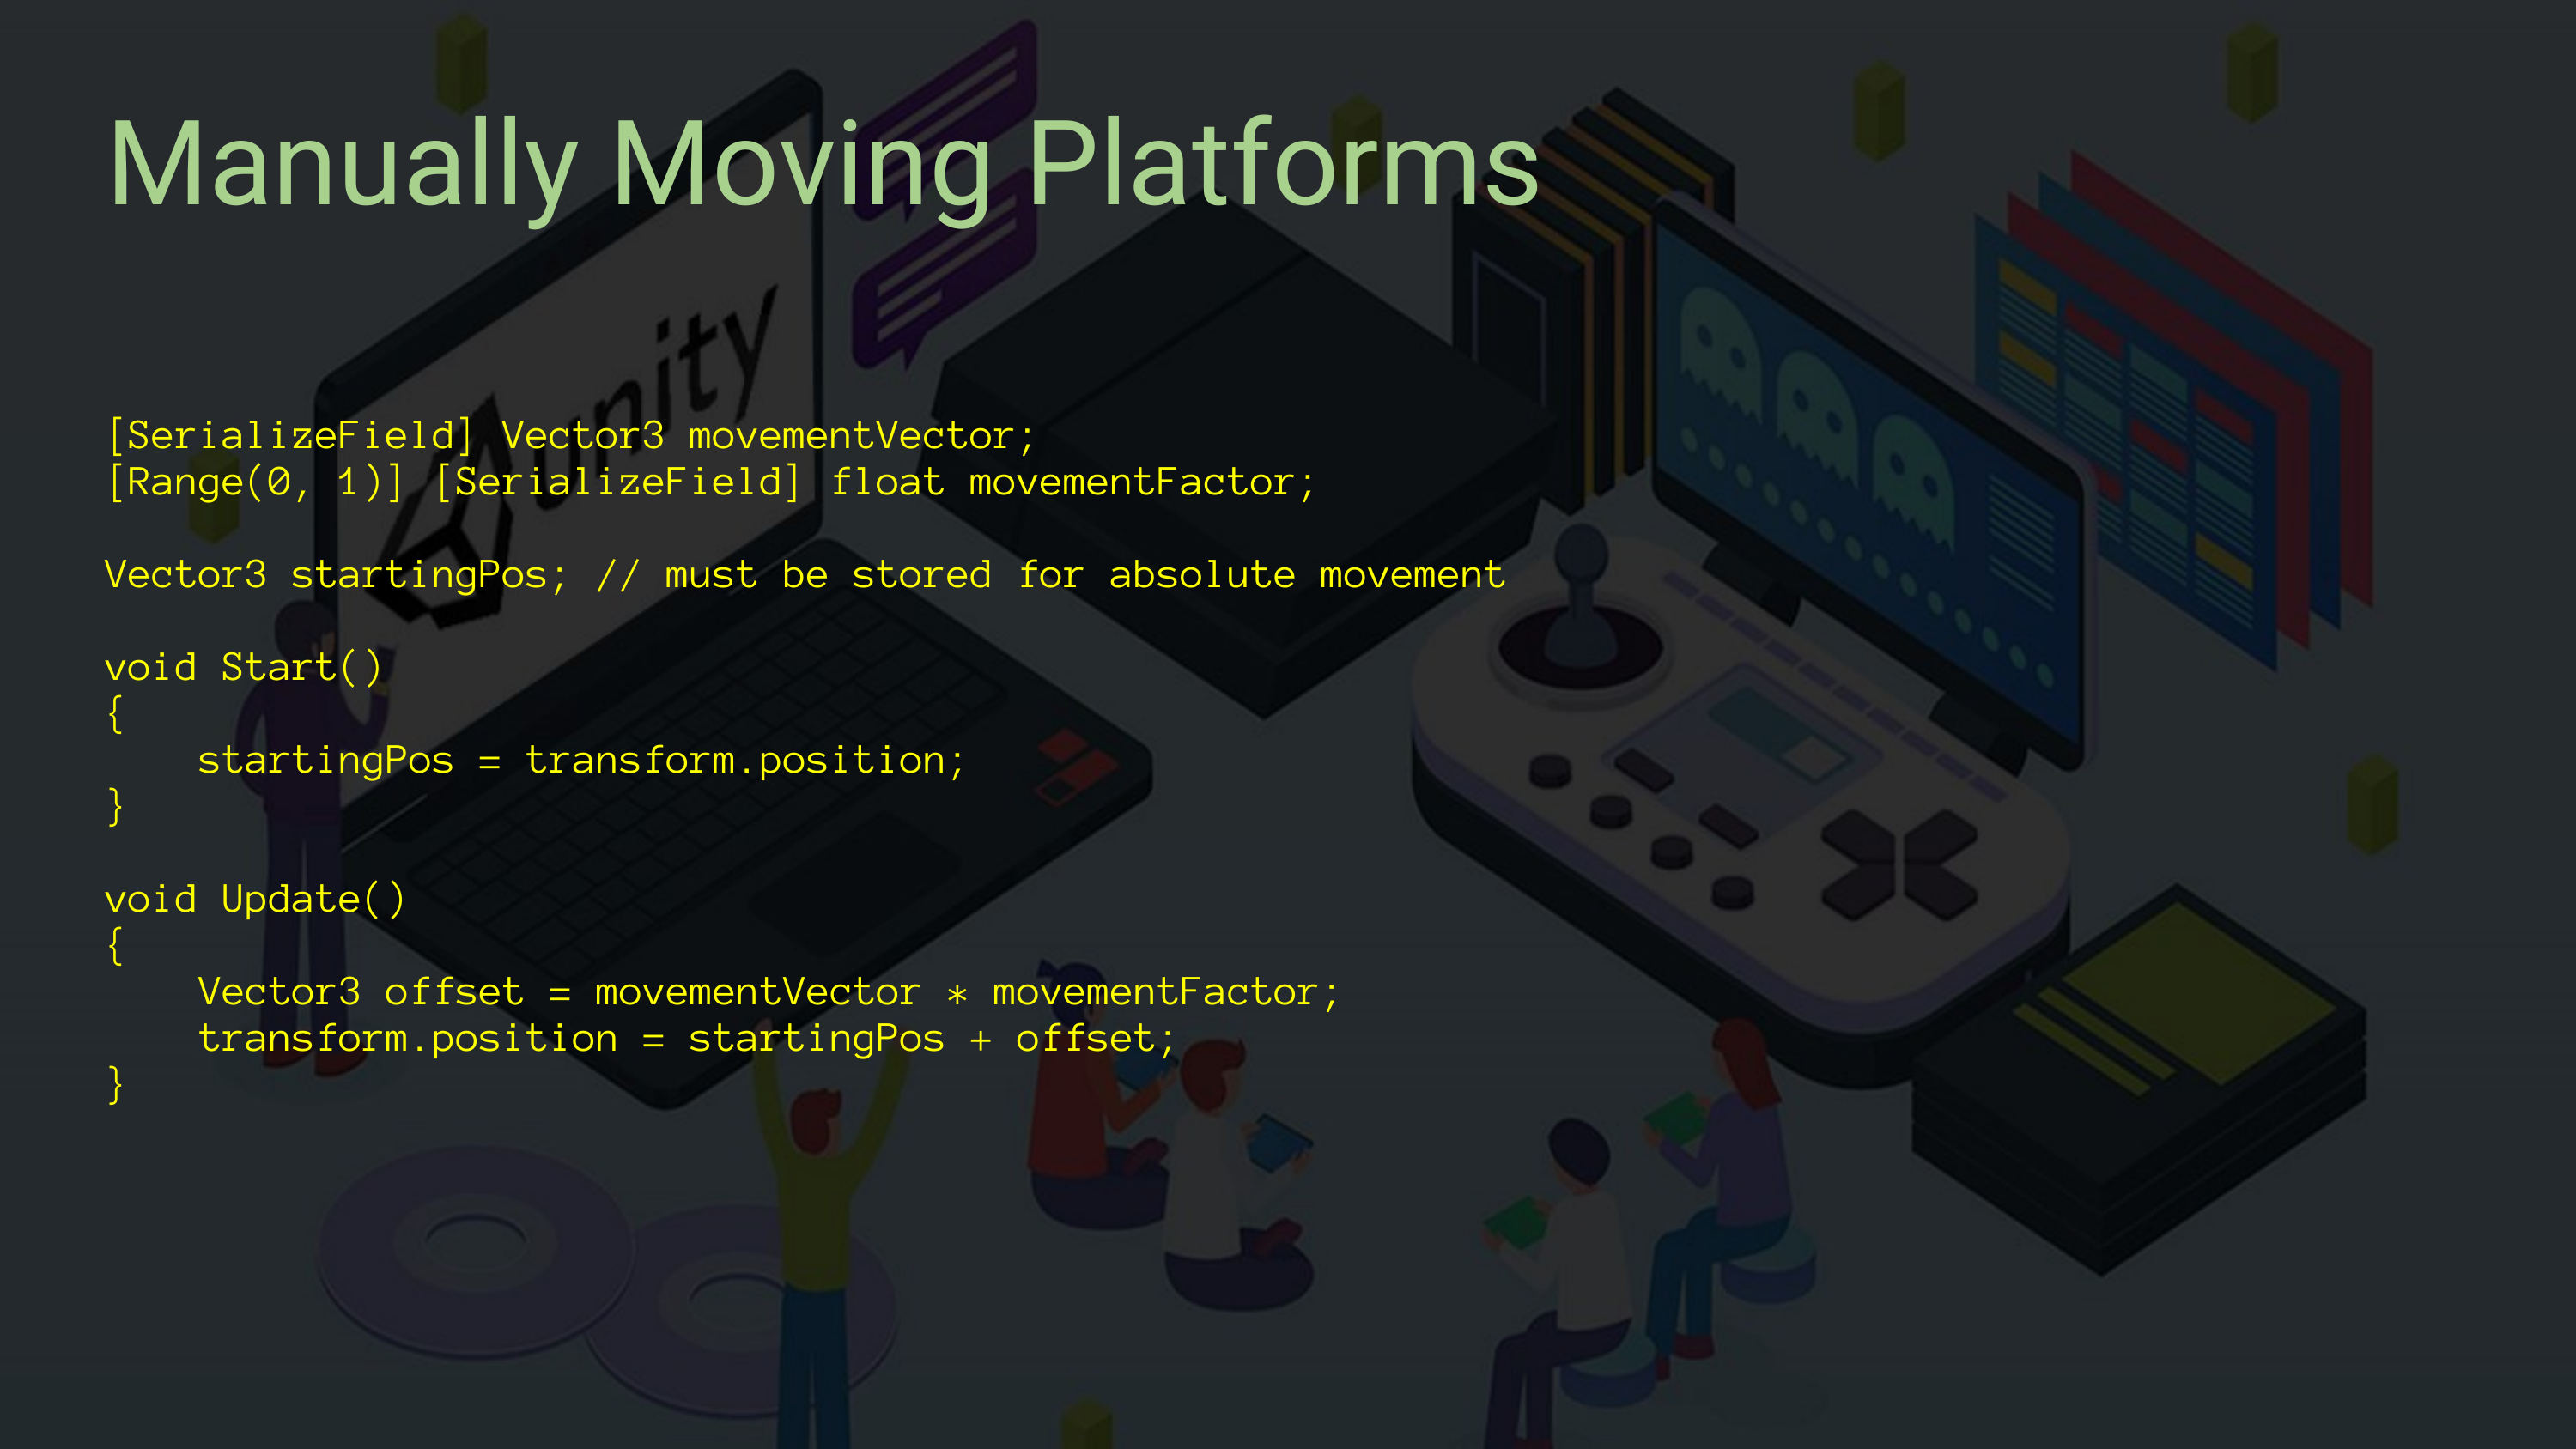

# Manually Moving Platforms
[SerializeField] Vector3 movementVector;
[Range(0, 1)] [SerializeField] float movementFactor;

Vector3 startingPos; // must be stored for absolute movement

void Start()
{
    startingPos = transform.position;
}

void Update()
{
    Vector3 offset = movementVector * movementFactor;
    transform.position = startingPos + offset;
}